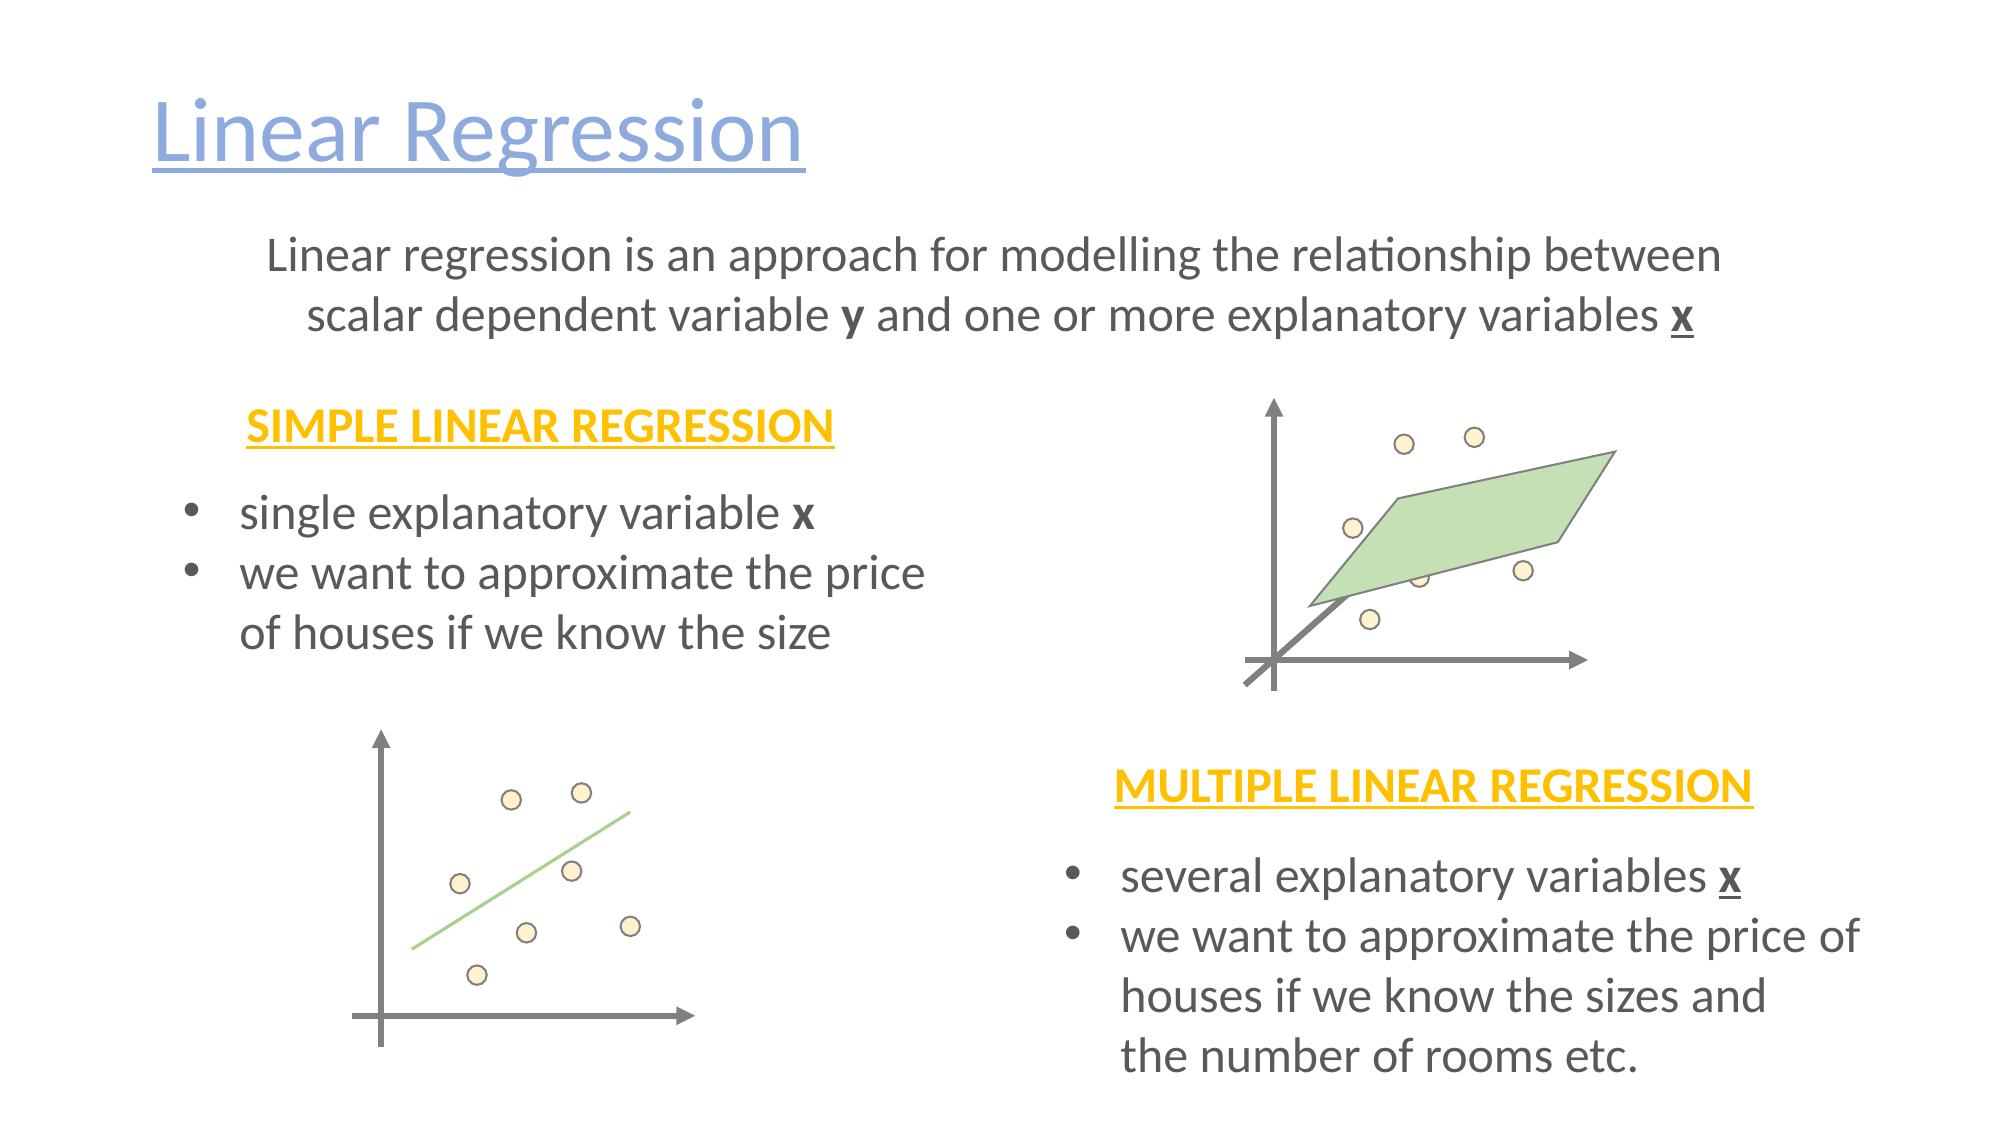

# Linear Regression
Linear regression is an approach for modelling the relationship between
scalar dependent variable y and one or more explanatory variables x

SIMPLE LINEAR REGRESSION

single explanatory variable x
we want to approximate the price
     of houses if we know the size

MULTIPLE LINEAR REGRESSION

several explanatory variables x
we want to approximate the price of
     houses if we know the sizes and
     the number of rooms etc.